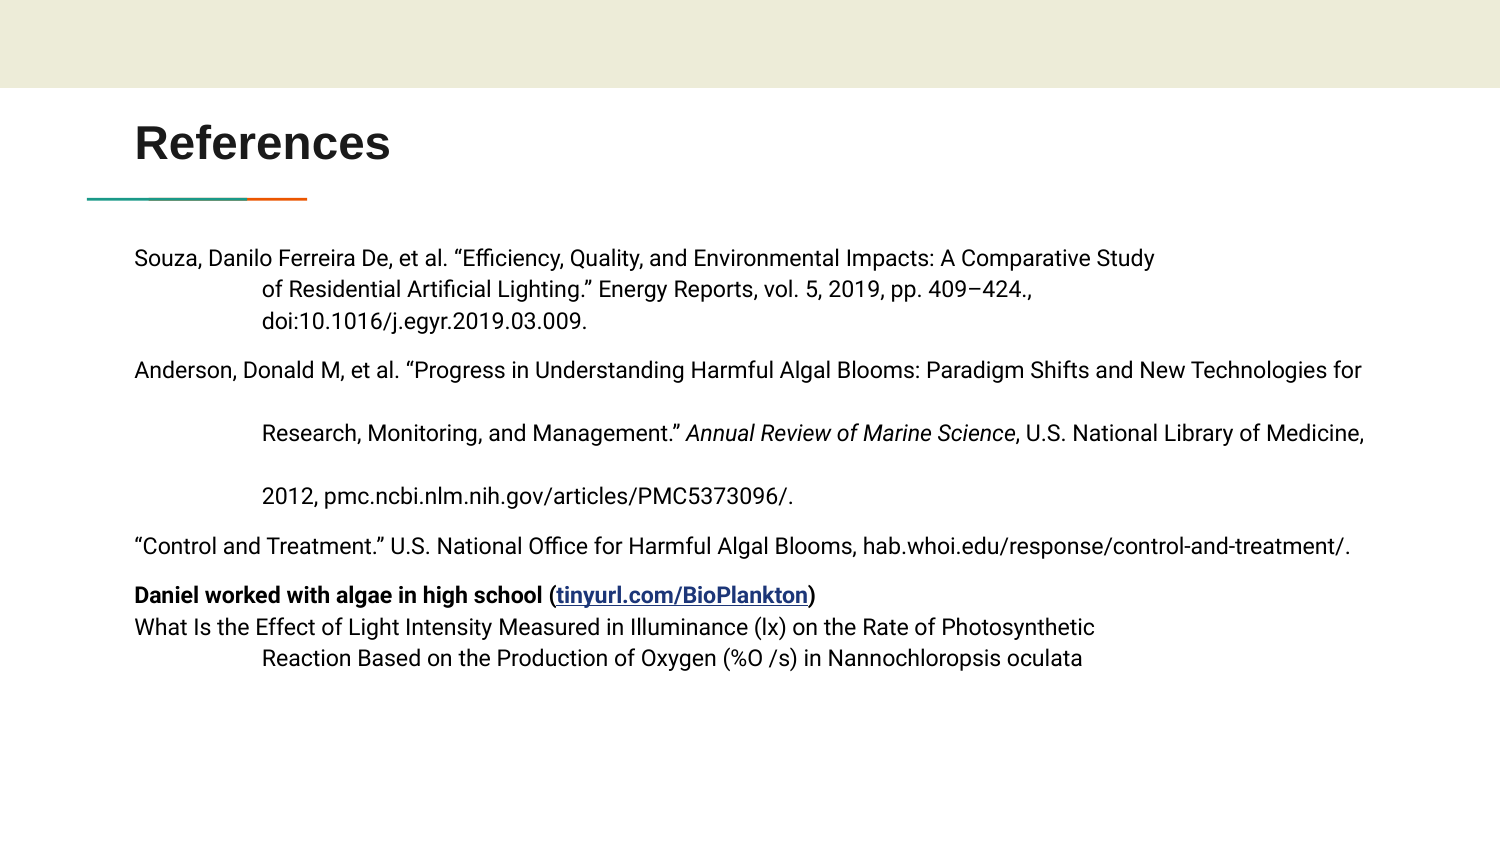

# References
Souza, Danilo Ferreira De, et al. “Efficiency, Quality, and Environmental Impacts: A Comparative Study
	of Residential Artificial Lighting.” Energy Reports, vol. 5, 2019, pp. 409–424.,
	doi:10.1016/j.egyr.2019.03.009.
Anderson, Donald M, et al. “Progress in Understanding Harmful Algal Blooms: Paradigm Shifts and New Technologies for
	Research, Monitoring, and Management.” Annual Review of Marine Science, U.S. National Library of Medicine,
	2012, pmc.ncbi.nlm.nih.gov/articles/PMC5373096/.
“Control and Treatment.” U.S. National Office for Harmful Algal Blooms, hab.whoi.edu/response/control-and-treatment/.
Daniel worked with algae in high school (tinyurl.com/BioPlankton)
What Is the Effect of Light Intensity Measured in Illuminance (lx) on the Rate of Photosynthetic
	Reaction Based on the Production of Oxygen (%O /s) in Nannochloropsis oculata